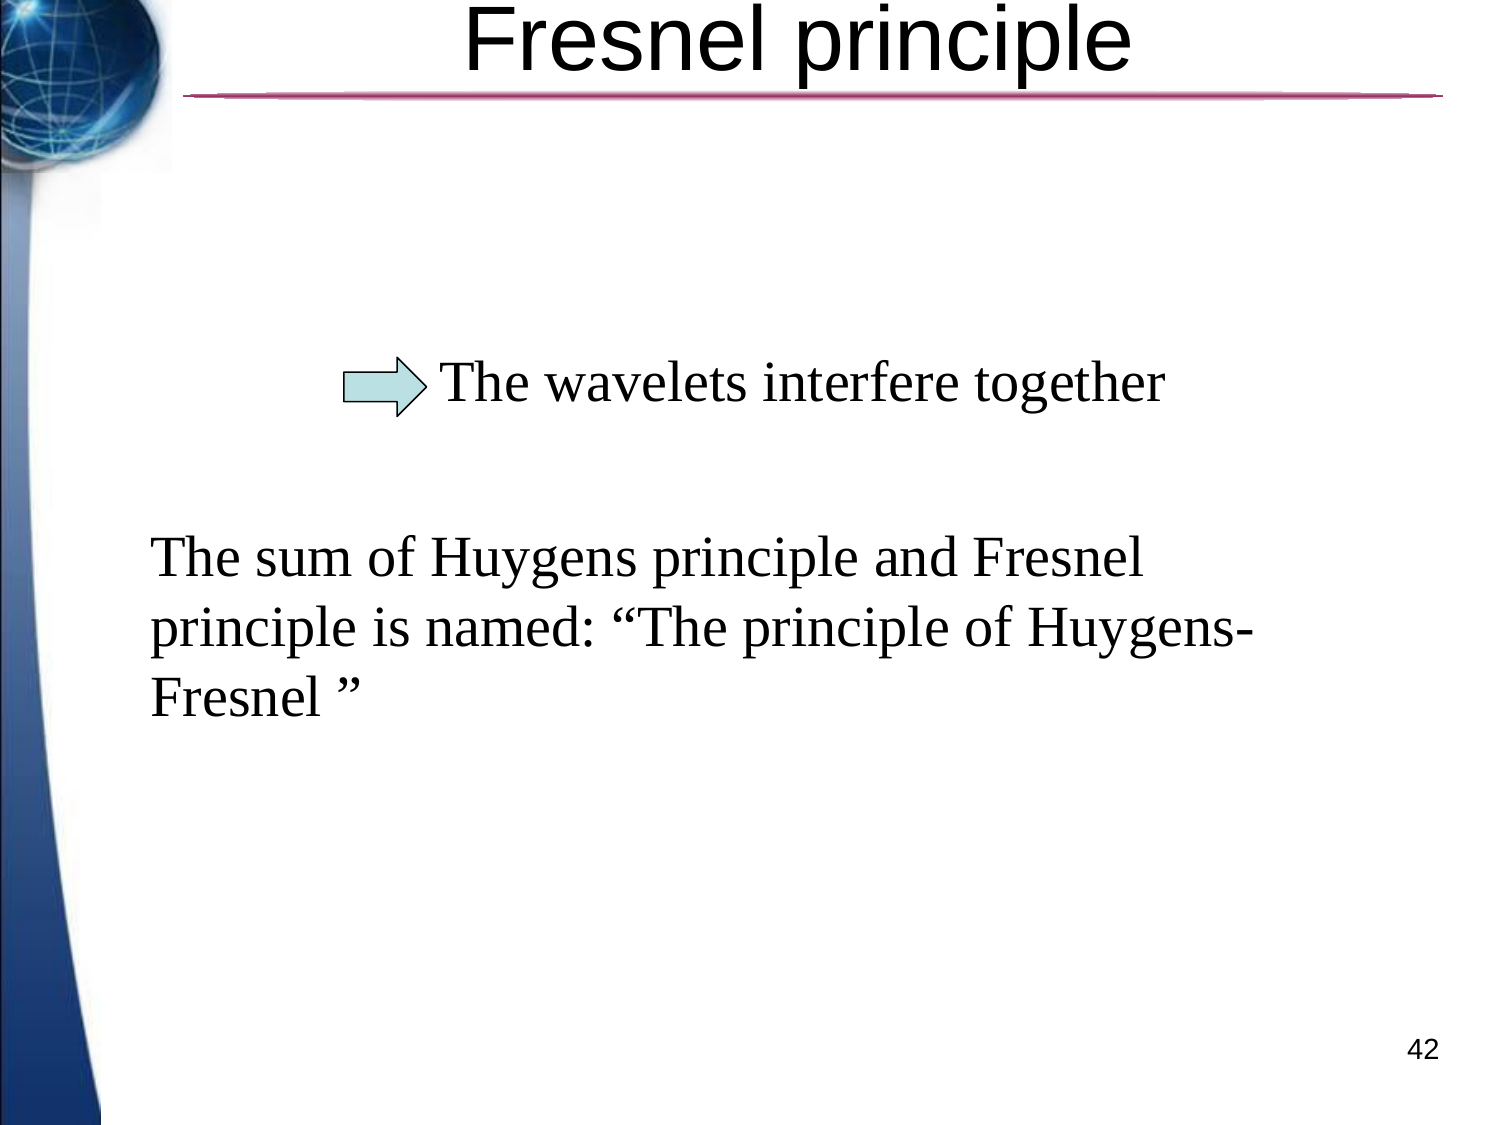

# Fresnel principle
The wavelets interfere together

The sum of Huygens principle and Fresnel principle is named: “The principle of Huygens-Fresnel ”
42